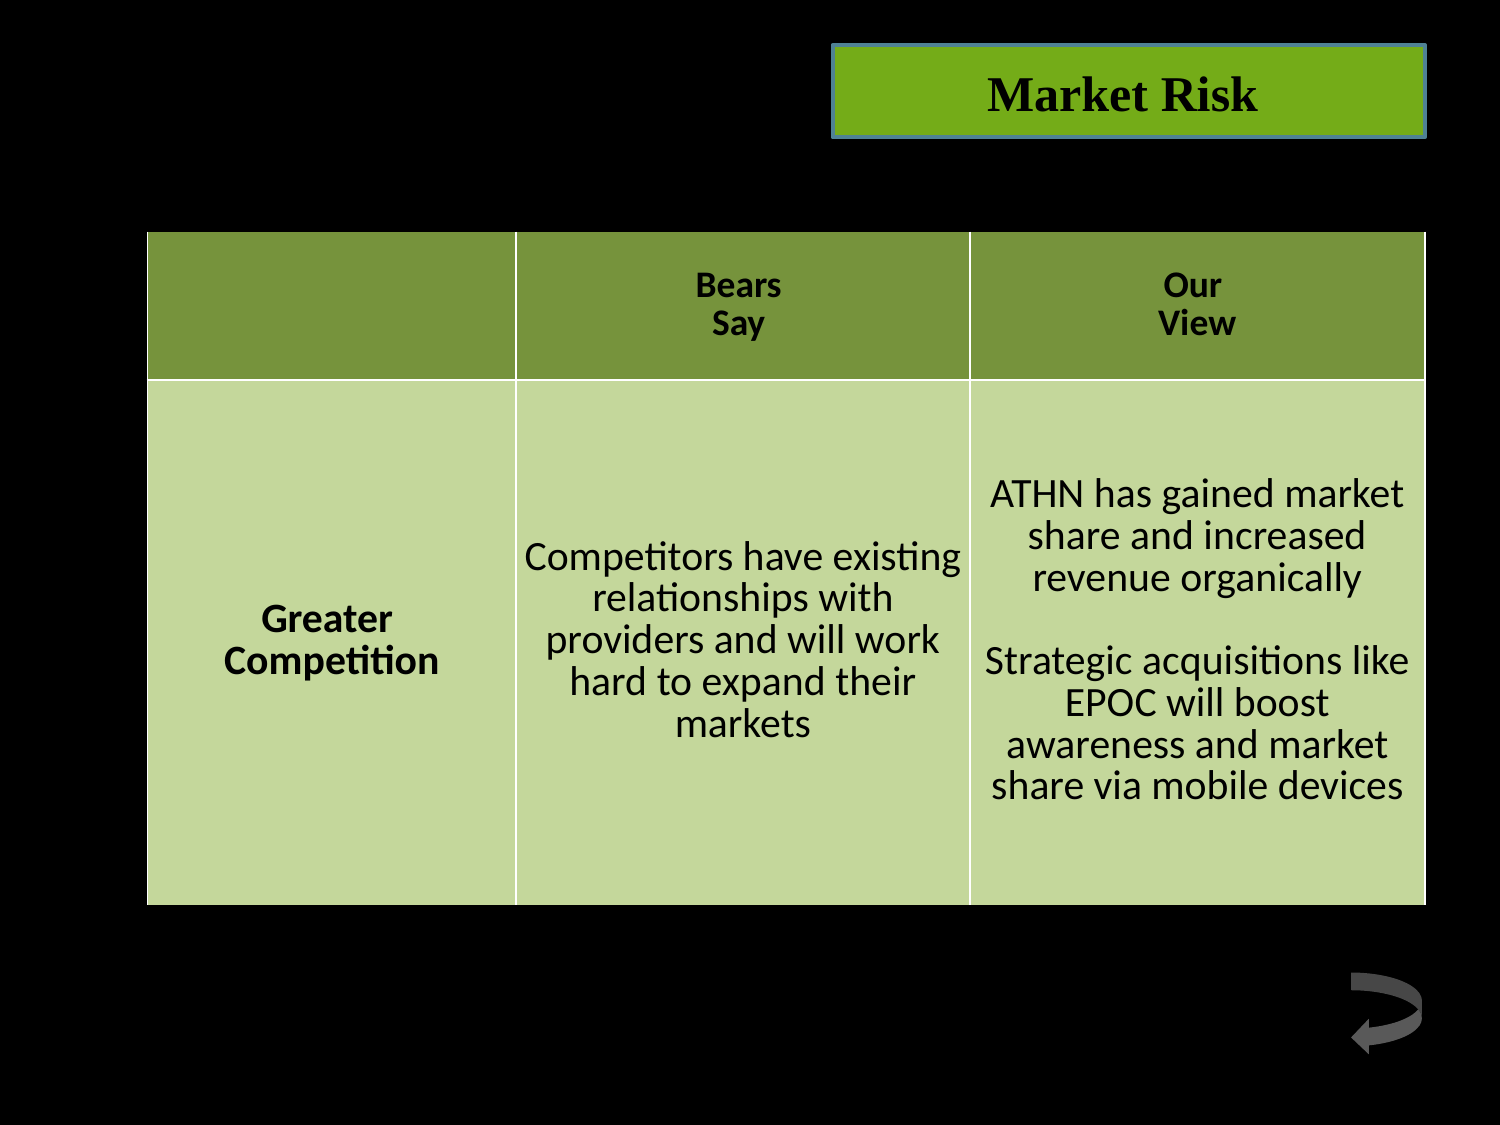

Market Risk
|  | Bears Say | Our View |
| --- | --- | --- |
| Greater Competition | Competitors have existing relationships with providers and will work hard to expand their markets | ATHN has gained market share and increased revenue organically Strategic acquisitions like EPOC will boost awareness and market share via mobile devices |